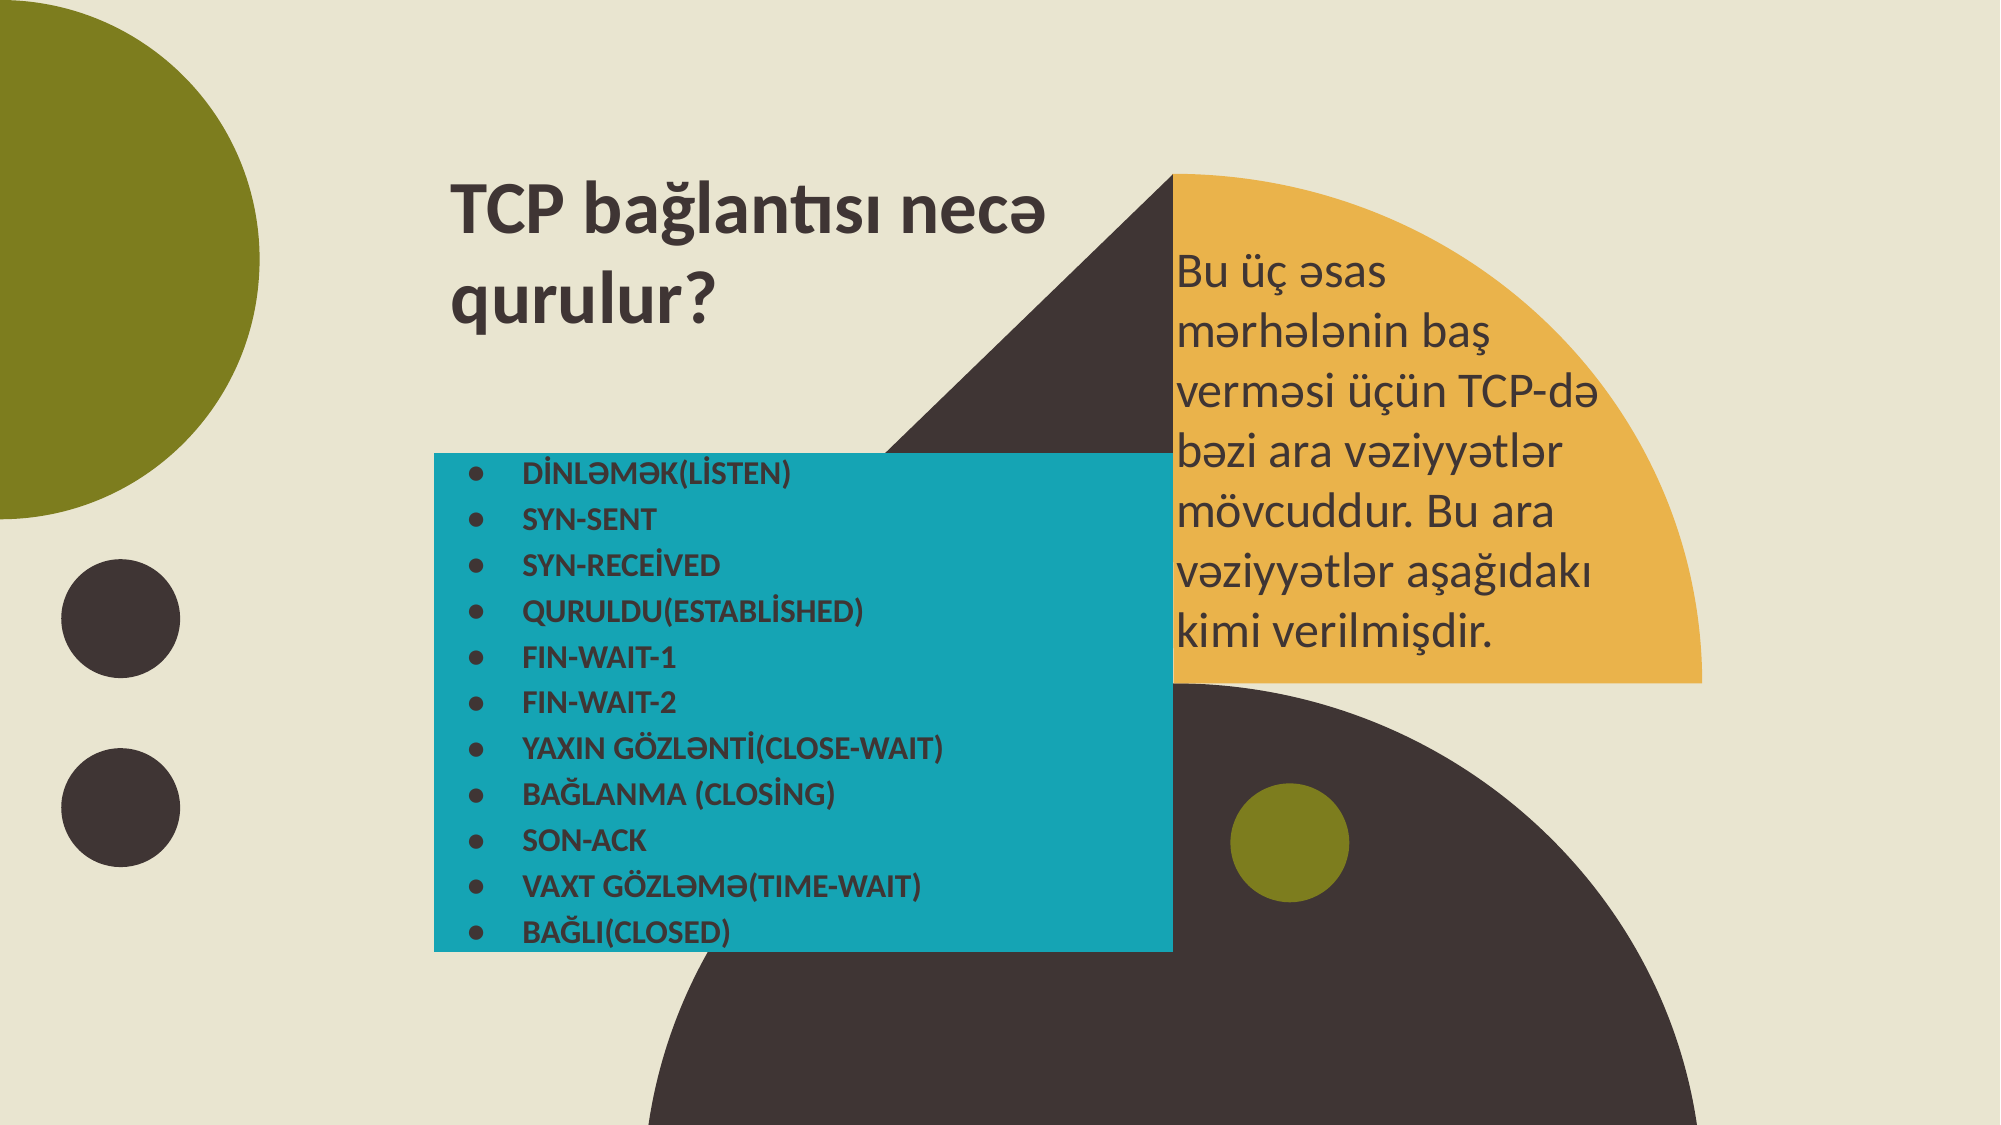

# TCP bağlantısı necə qurulur?

Bu üç əsas mərhələnin baş verməsi üçün TCP-də bəzi ara vəziyyətlər mövcuddur. Bu ara vəziyyətlər aşağıdakı kimi verilmişdir.

DİNLƏMƏK(LİSTEN)
SYN-SENT
SYN-RECEİVED
QURULDU(ESTABLİSHED)
FIN-WAIT-1
FIN-WAIT-2
YAXIN GÖZLƏNTİ(CLOSE-WAIT)
BAĞLANMA (CLOSİNG)
SON-ACK
VAXT GÖZLƏMƏ(TIME-WAIT)
BAĞLI(CLOSED)